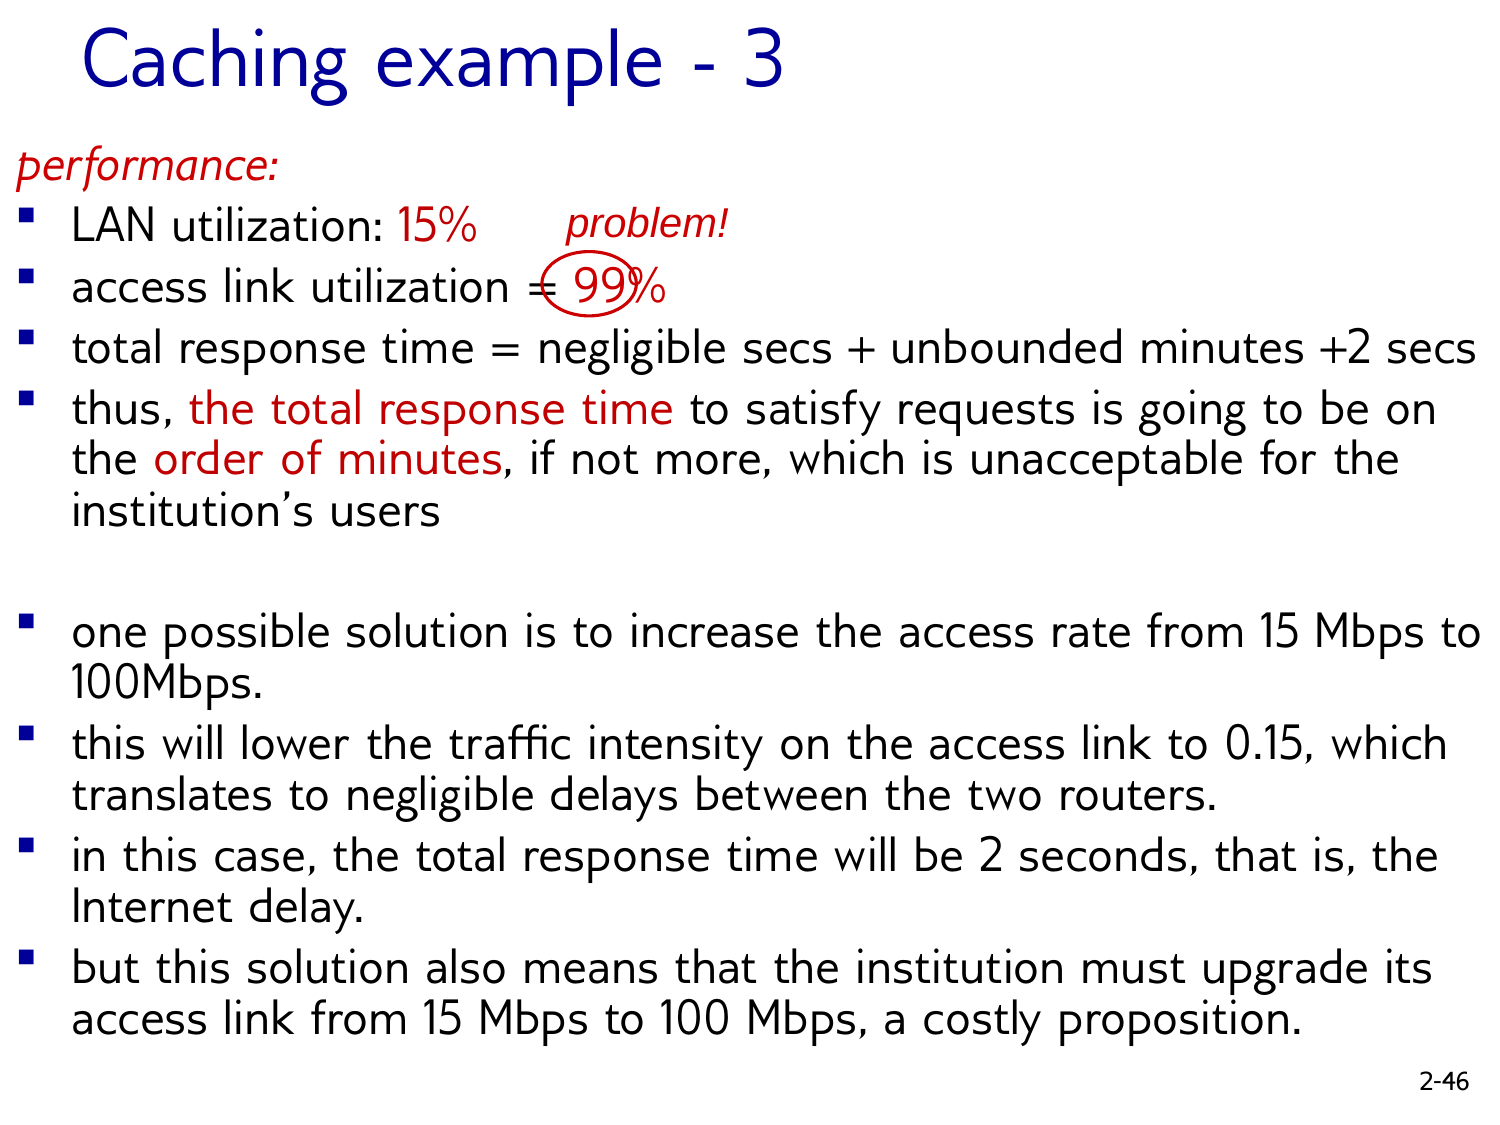

# Caching example - 3
performance:
LAN utilization: 15%
access link utilization = 99%
total response time = negligible secs + unbounded minutes +2 secs
thus, the total response time to satisfy requests is going to be on the order of minutes, if not more, which is unacceptable for the institution’s users

one possible solution is to increase the access rate from 15 Mbps to 100Mbps.
this will lower the traffic intensity on the access link to 0.15, which translates to negligible delays between the two routers.
in this case, the total response time will be 2 seconds, that is, the Internet delay.
but this solution also means that the institution must upgrade its access link from 15 Mbps to 100 Mbps, a costly proposition.
problem!

2-46